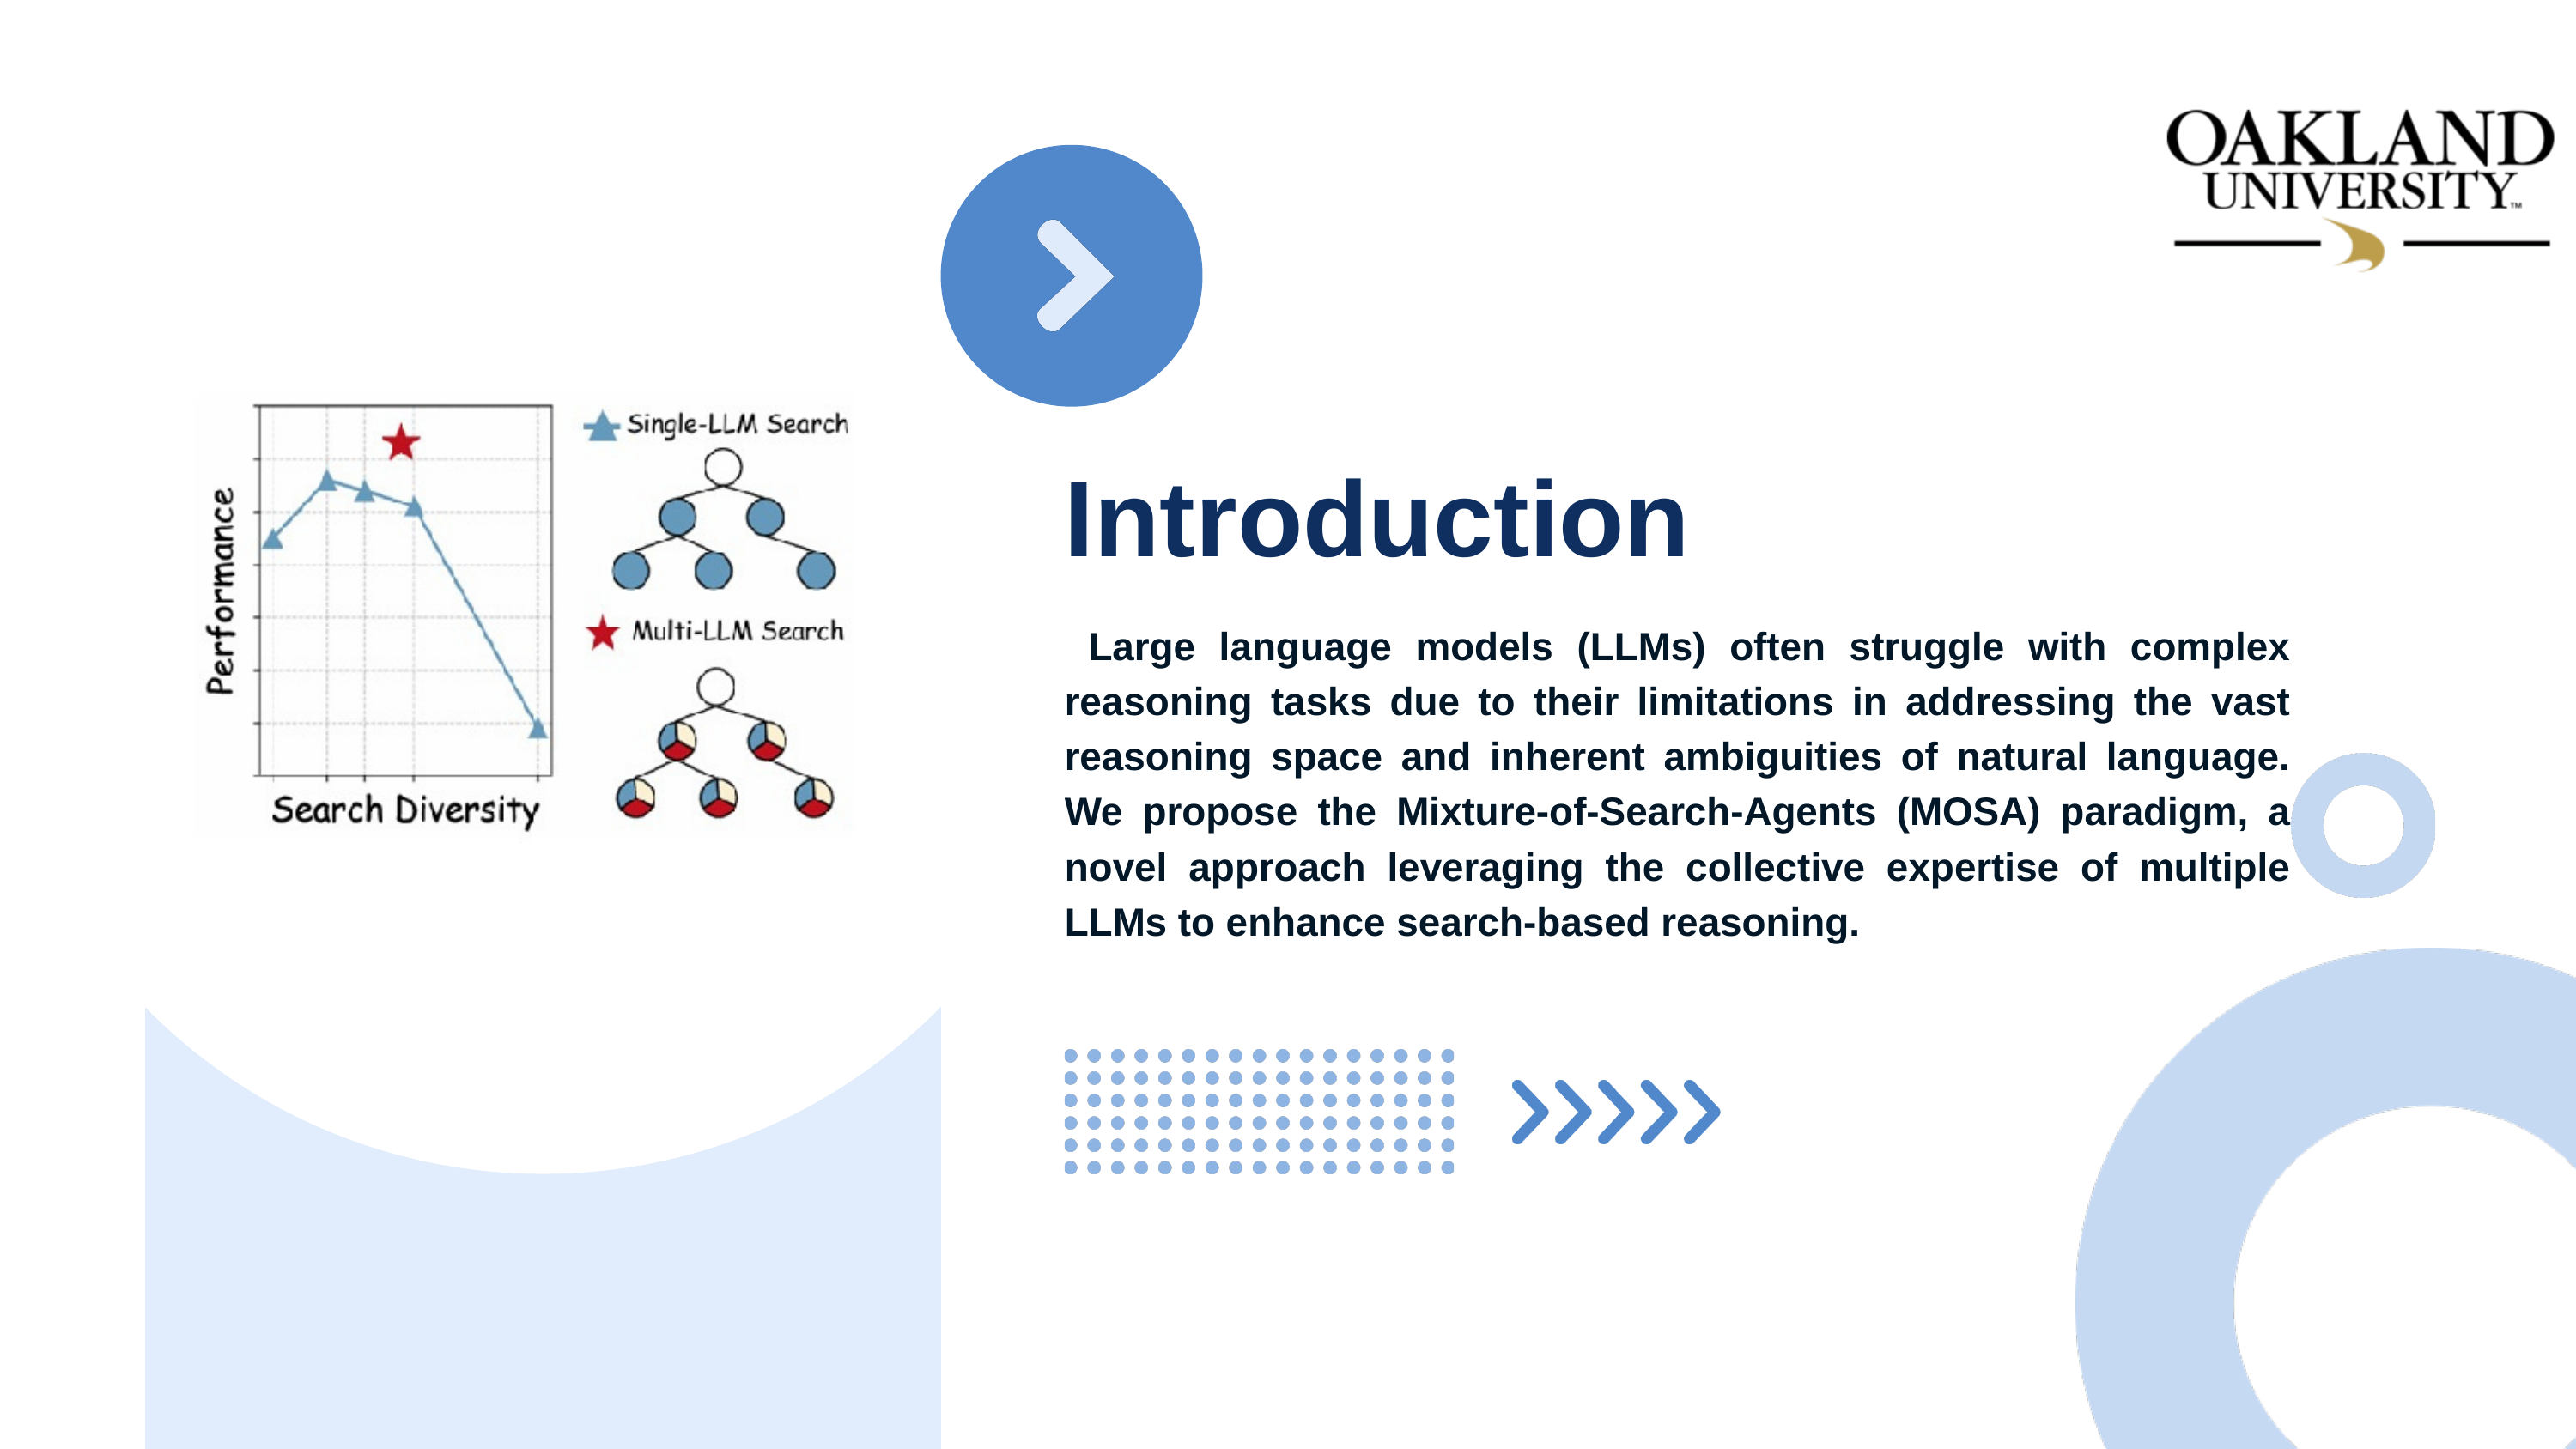

Introduction
 Large language models (LLMs) often struggle with complex reasoning tasks due to their limitations in addressing the vast reasoning space and inherent ambiguities of natural language. We propose the Mixture-of-Search-Agents (MOSA) paradigm, a novel approach leveraging the collective expertise of multiple LLMs to enhance search-based reasoning.